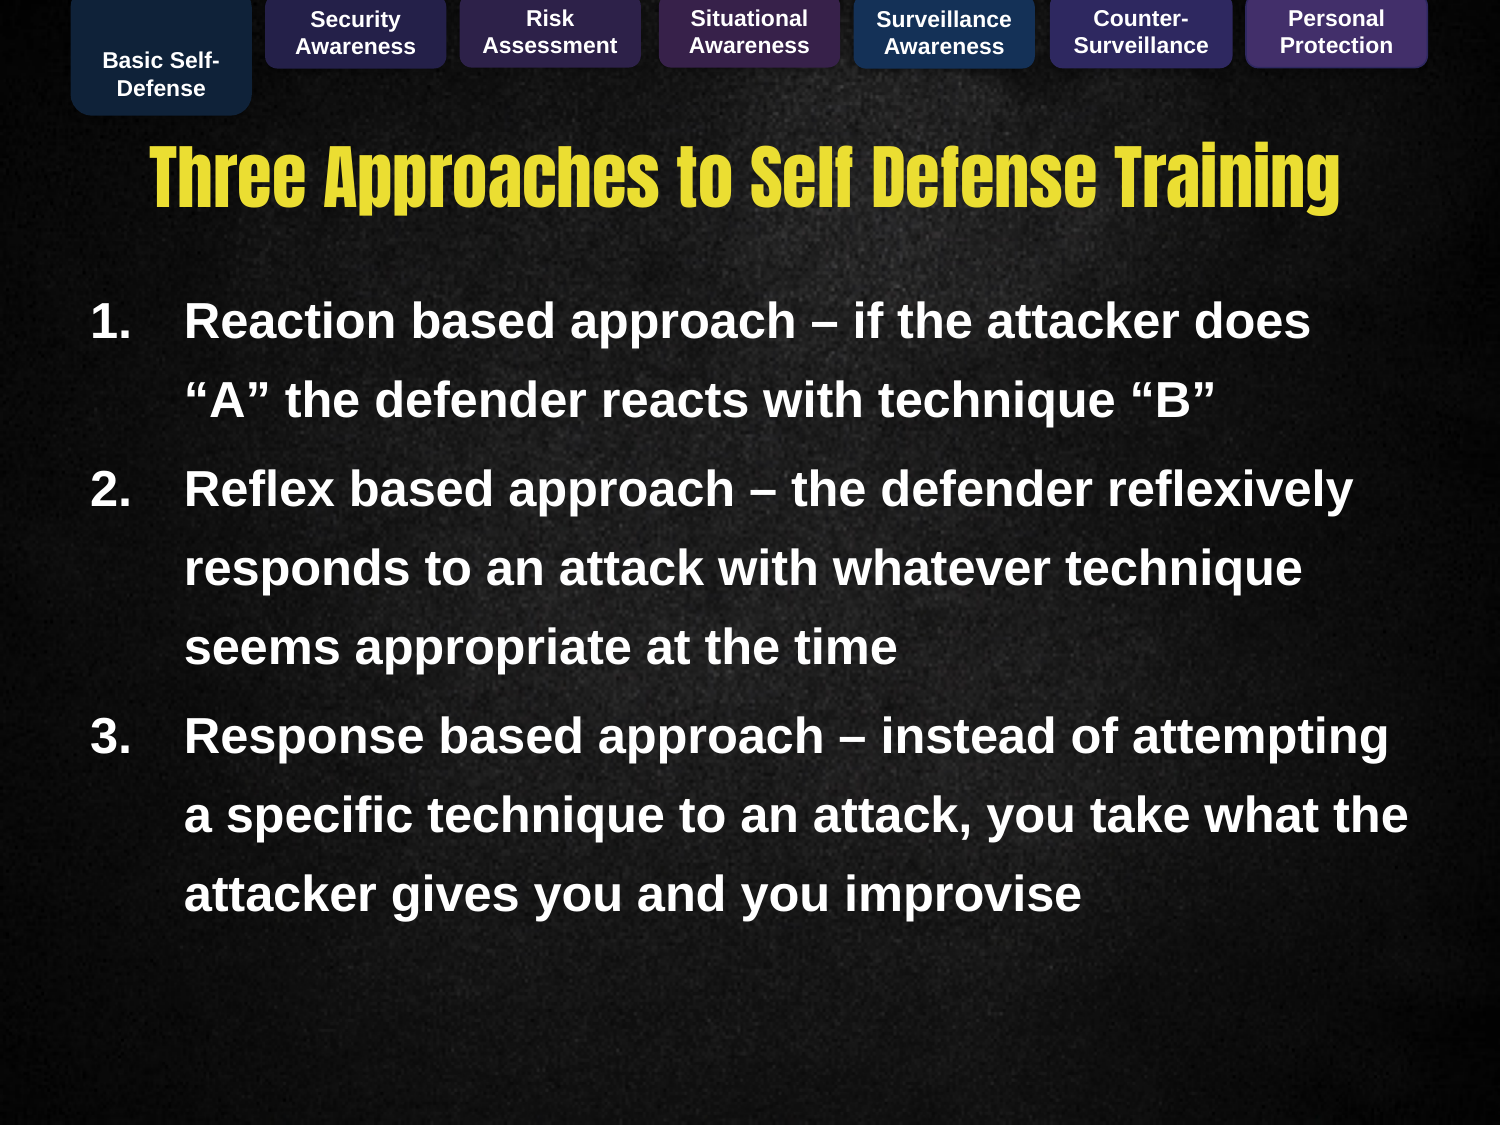

Basic Self-Defense
Risk
Assessment
Situational
Awareness
Counter-Surveillance
Personal
Protection
Security
Awareness
Surveillance
Awareness
Three Approaches to Self Defense Training
Reaction based approach – if the attacker does “A” the defender reacts with technique “B”
Reflex based approach – the defender reflexively responds to an attack with whatever technique seems appropriate at the time
Response based approach – instead of attempting a specific technique to an attack, you take what the attacker gives you and you improvise